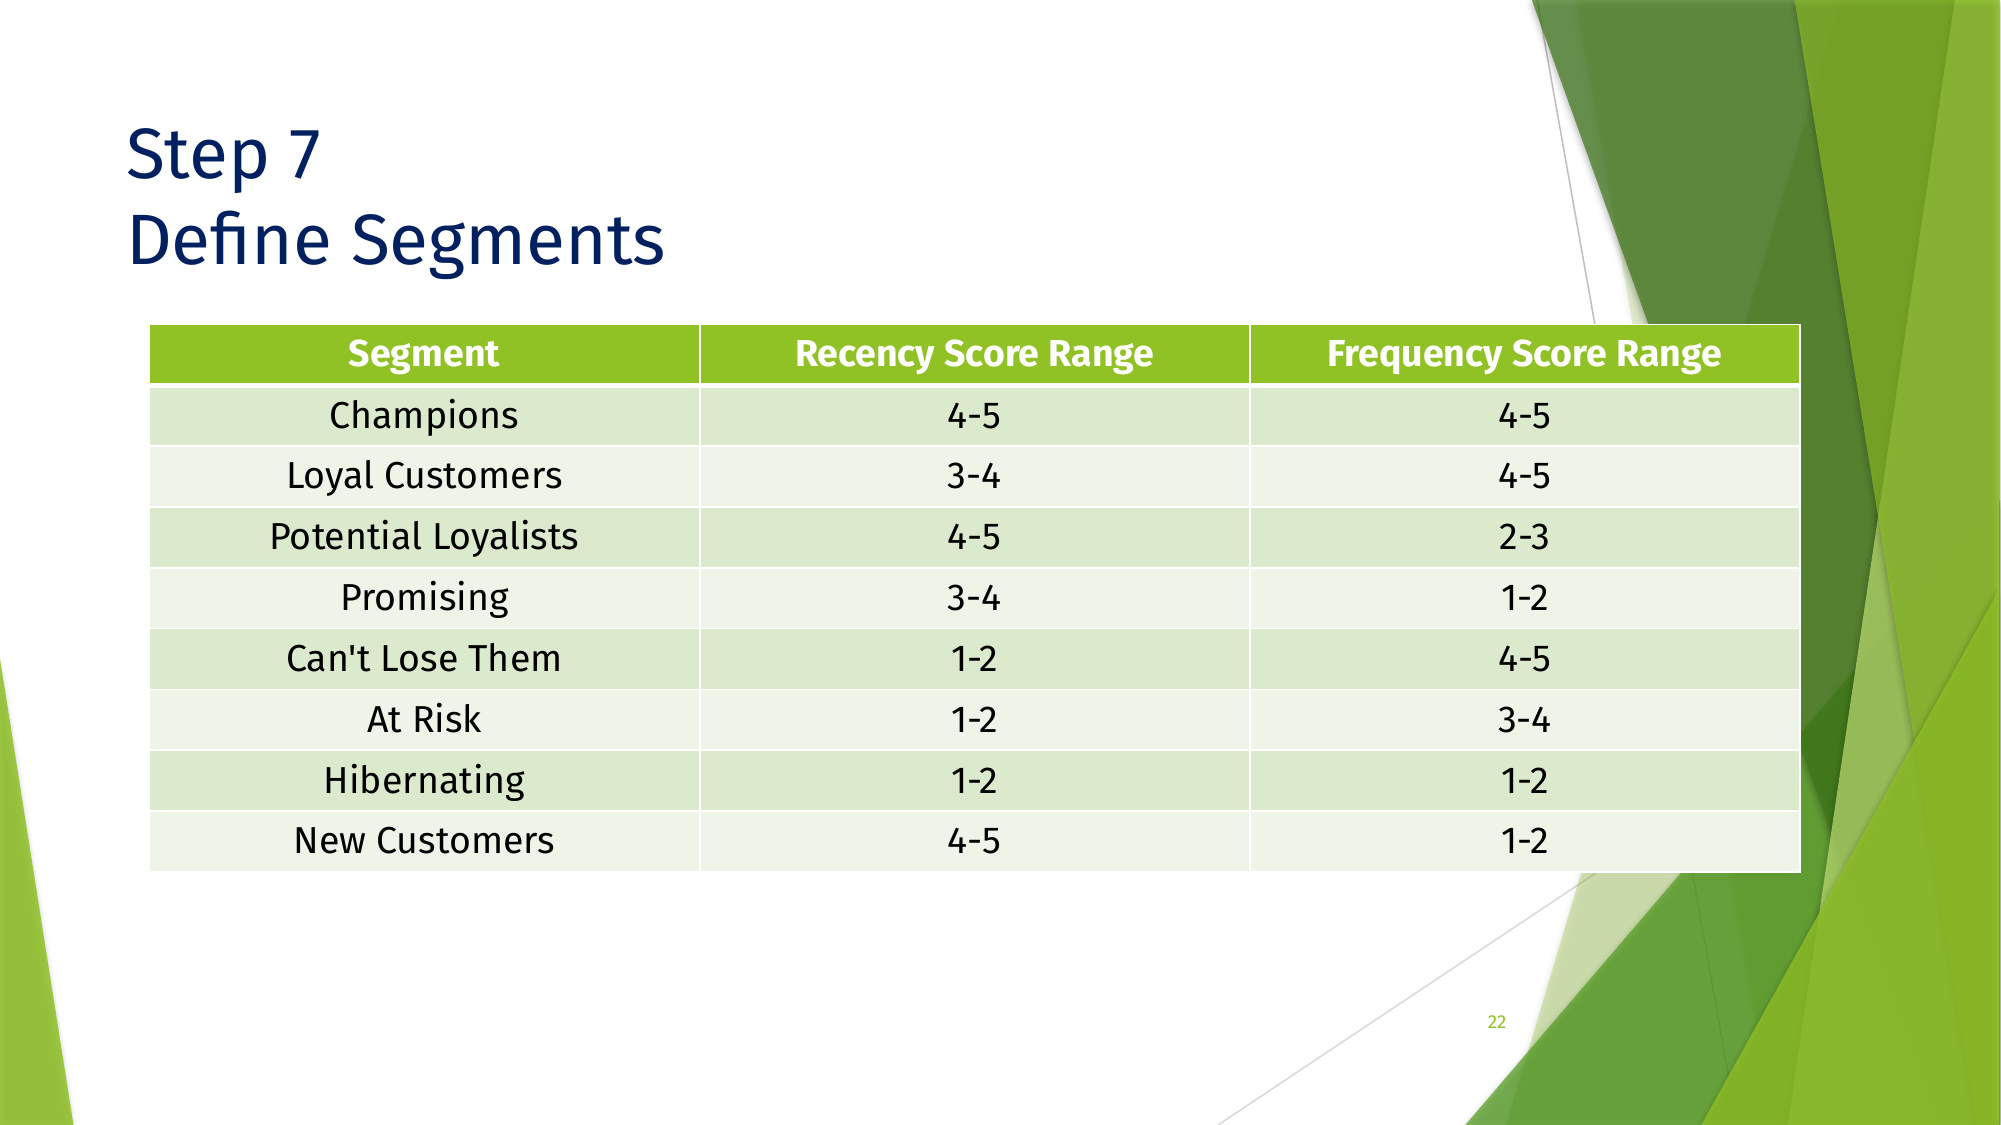

# Step 7 Define Segments
| Segment | Recency Score Range | Frequency Score Range |
| --- | --- | --- |
| Champions | 4-5 | 4-5 |
| Loyal Customers | 3-4 | 4-5 |
| Potential Loyalists | 4-5 | 2-3 |
| Promising | 3-4 | 1-2 |
| Can't Lose Them | 1-2 | 4-5 |
| At Risk | 1-2 | 3-4 |
| Hibernating | 1-2 | 1-2 |
| New Customers | 4-5 | 1-2 |
22